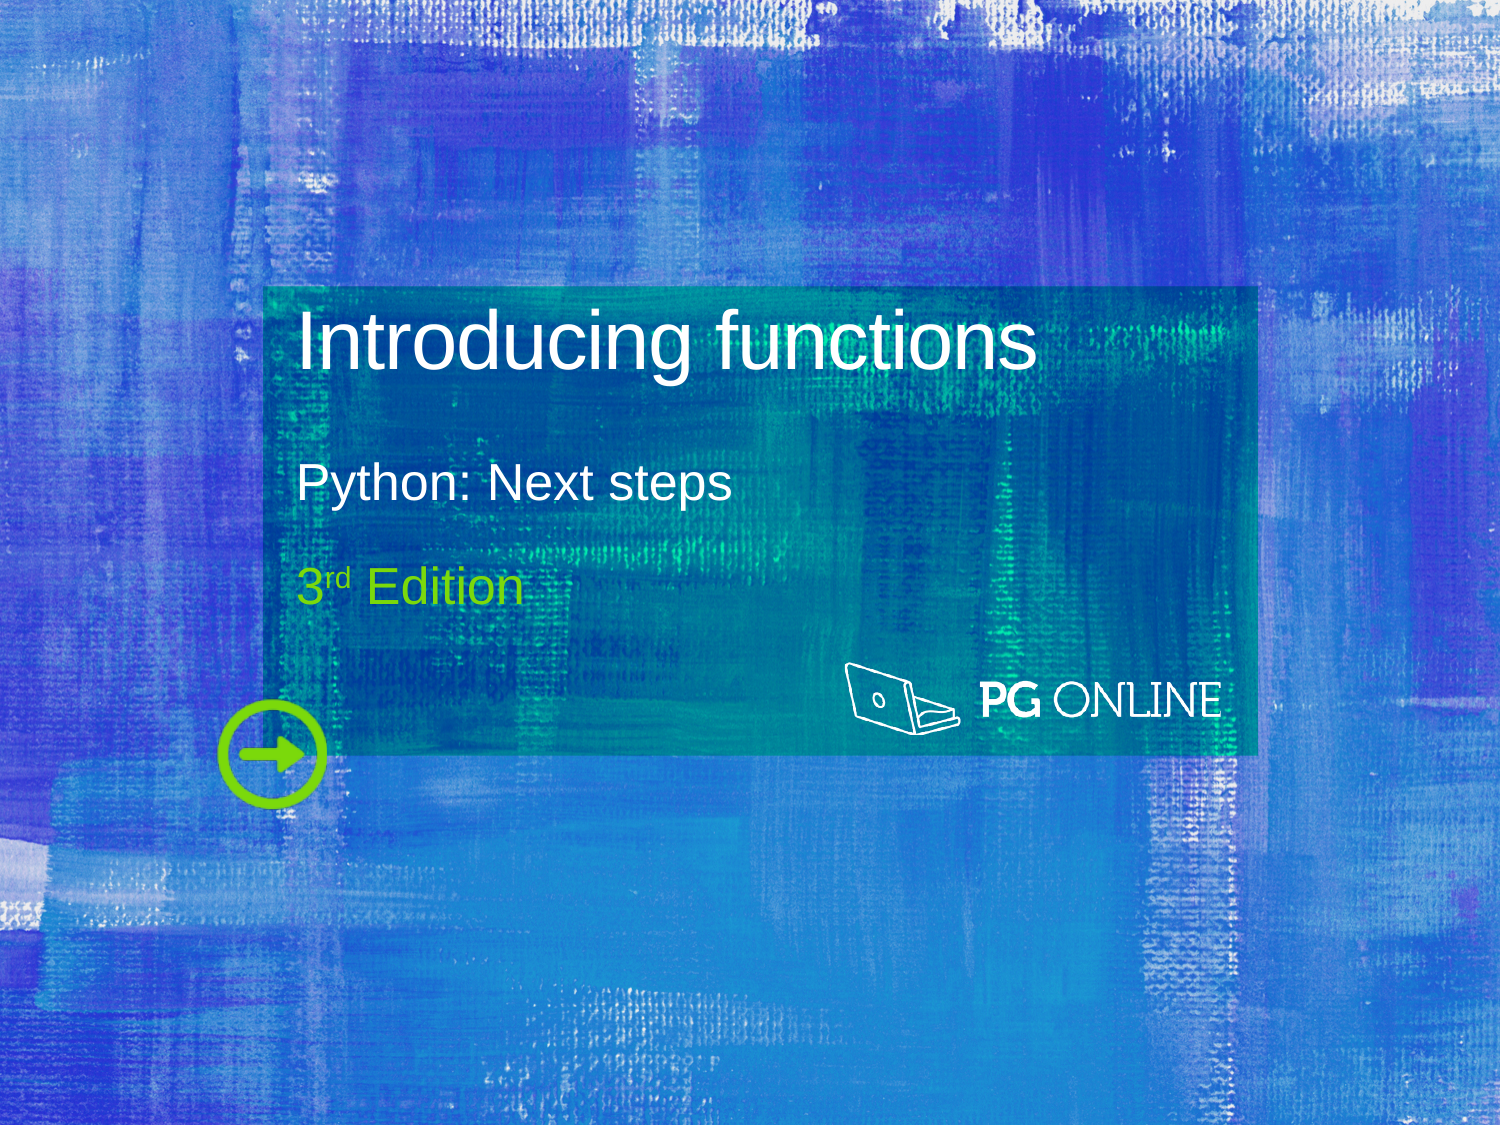

Introducing functions

Python: Next steps

3rd Edition